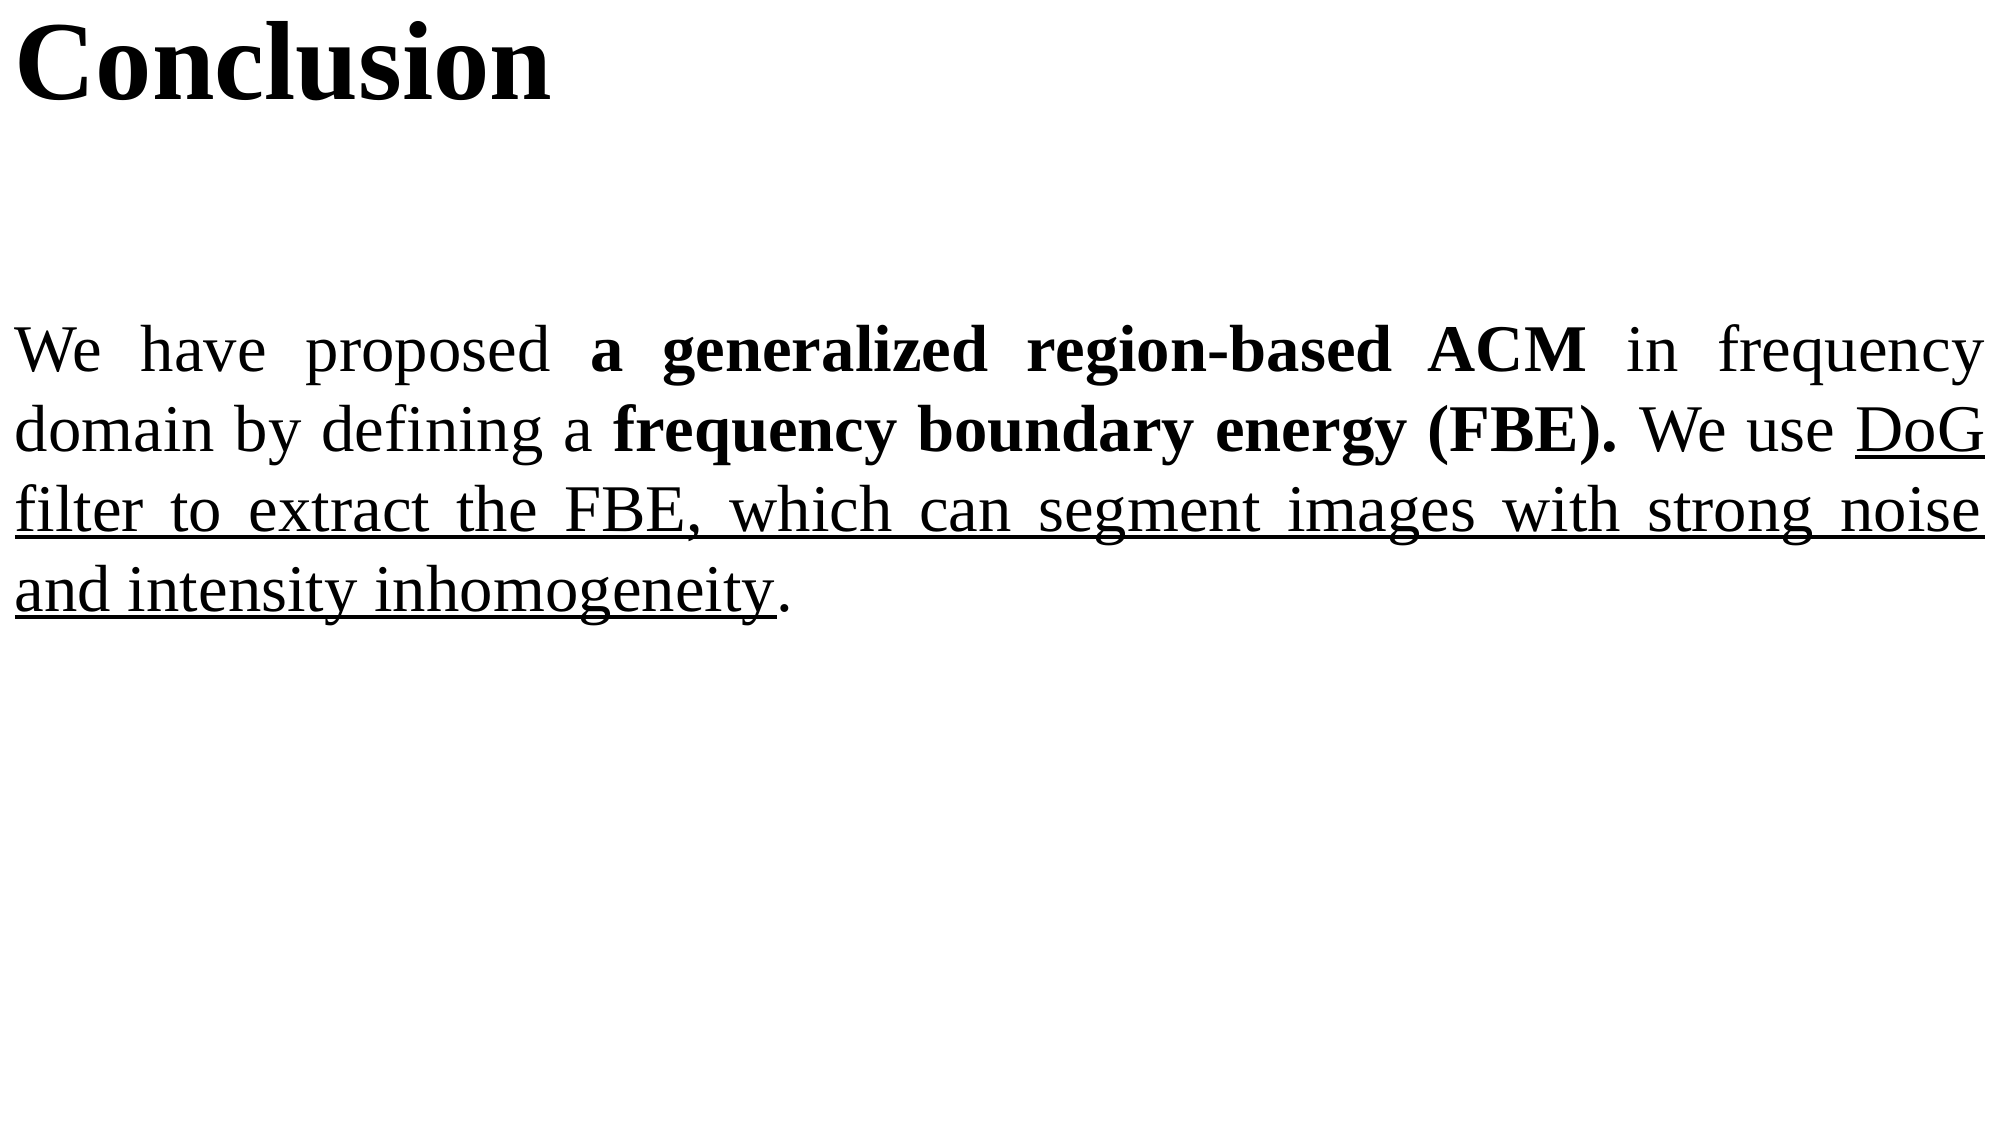

Conclusion
We have proposed a generalized region-based ACM in frequency domain by defining a frequency boundary energy (FBE). We use DoG filter to extract the FBE, which can segment images with strong noise and intensity inhomogeneity.